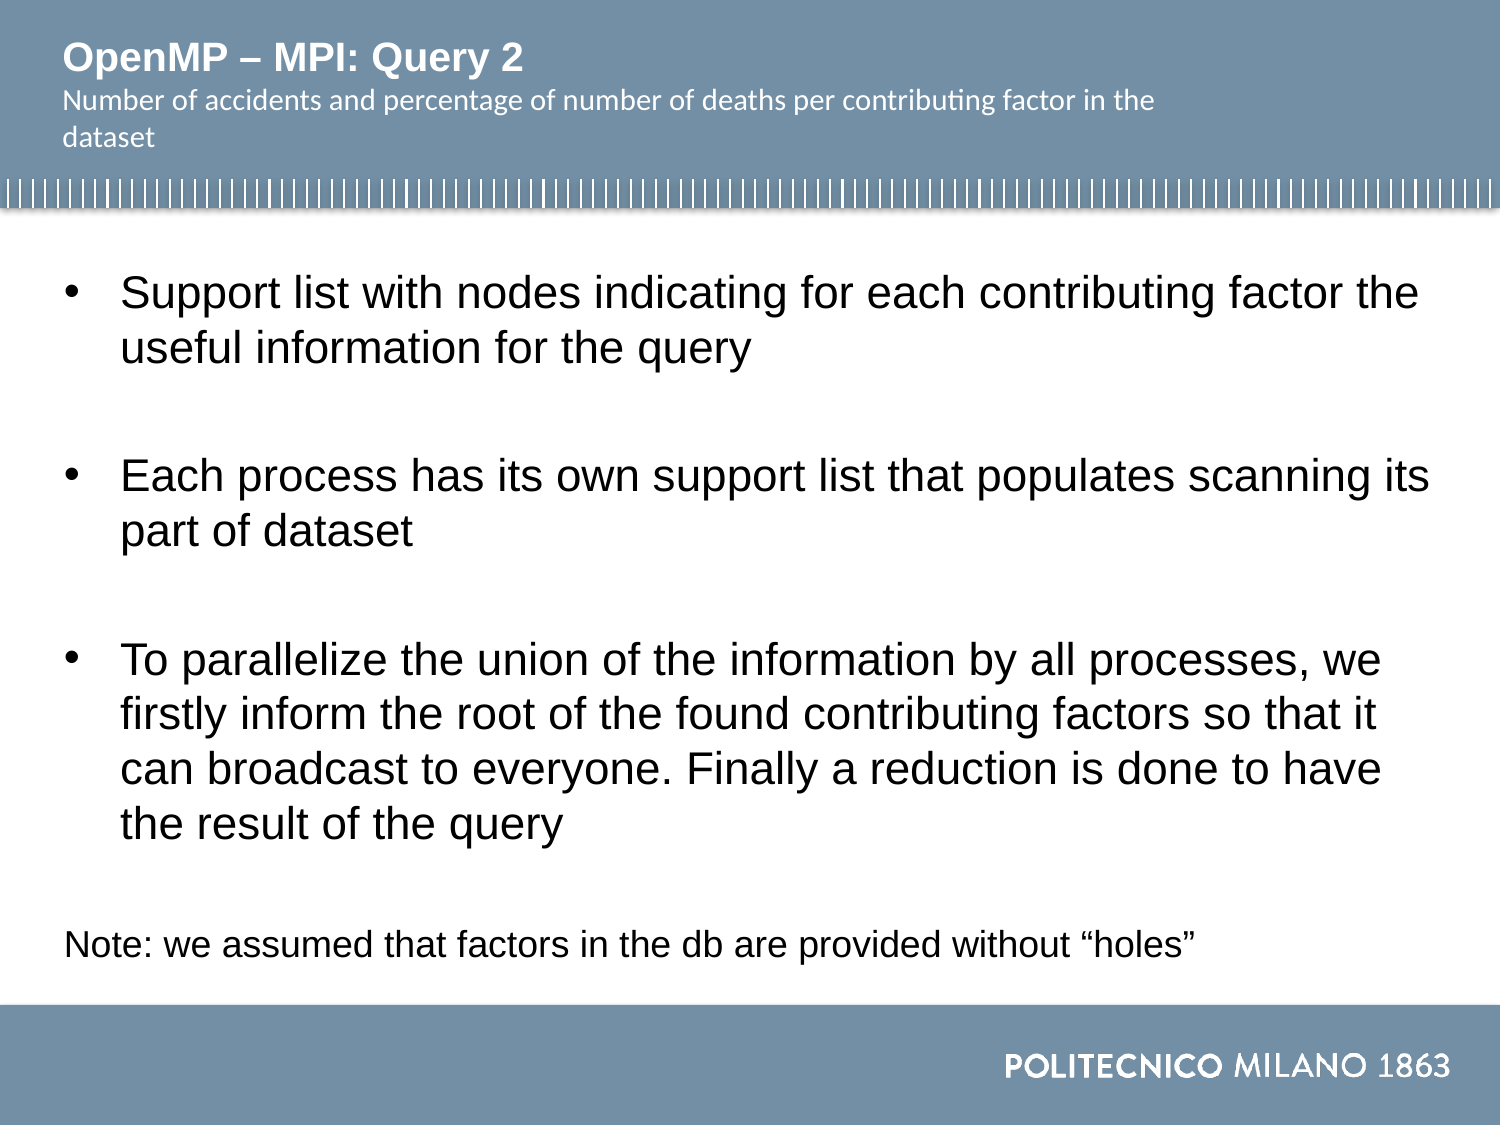

# OpenMP – MPI: Query 2 Number of accidents and percentage of number of deaths per contributing factor in the dataset
Support list with nodes indicating for each contributing factor the useful information for the query

Each process has its own support list that populates scanning its part of dataset

To parallelize the union of the information by all processes, we firstly inform the root of the found contributing factors so that it can broadcast to everyone. Finally a reduction is done to have the result of the query

Note: we assumed that factors in the db are provided without “holes”